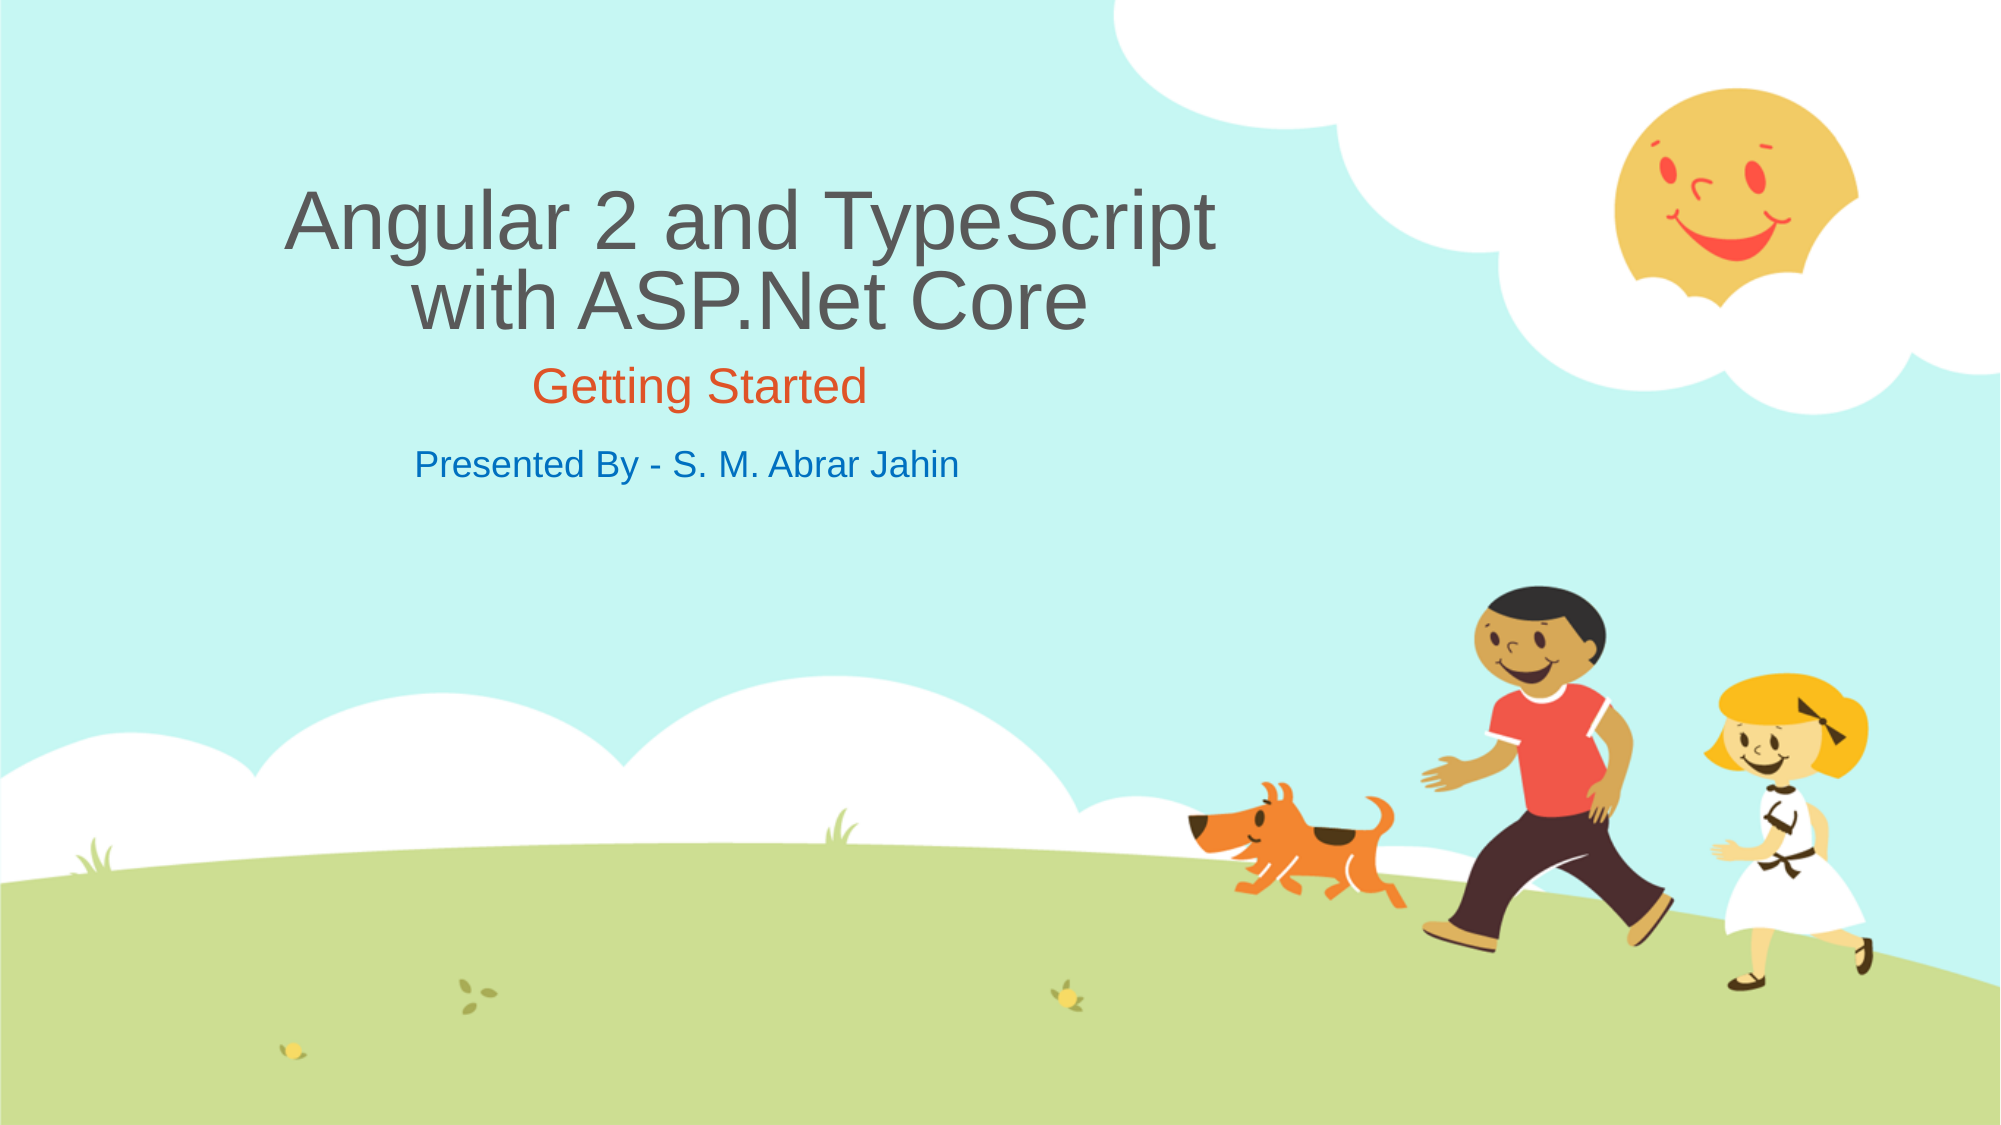

# Angular 2 and TypeScript with ASP.Net Core
Getting Started
Presented By - S. M. Abrar Jahin